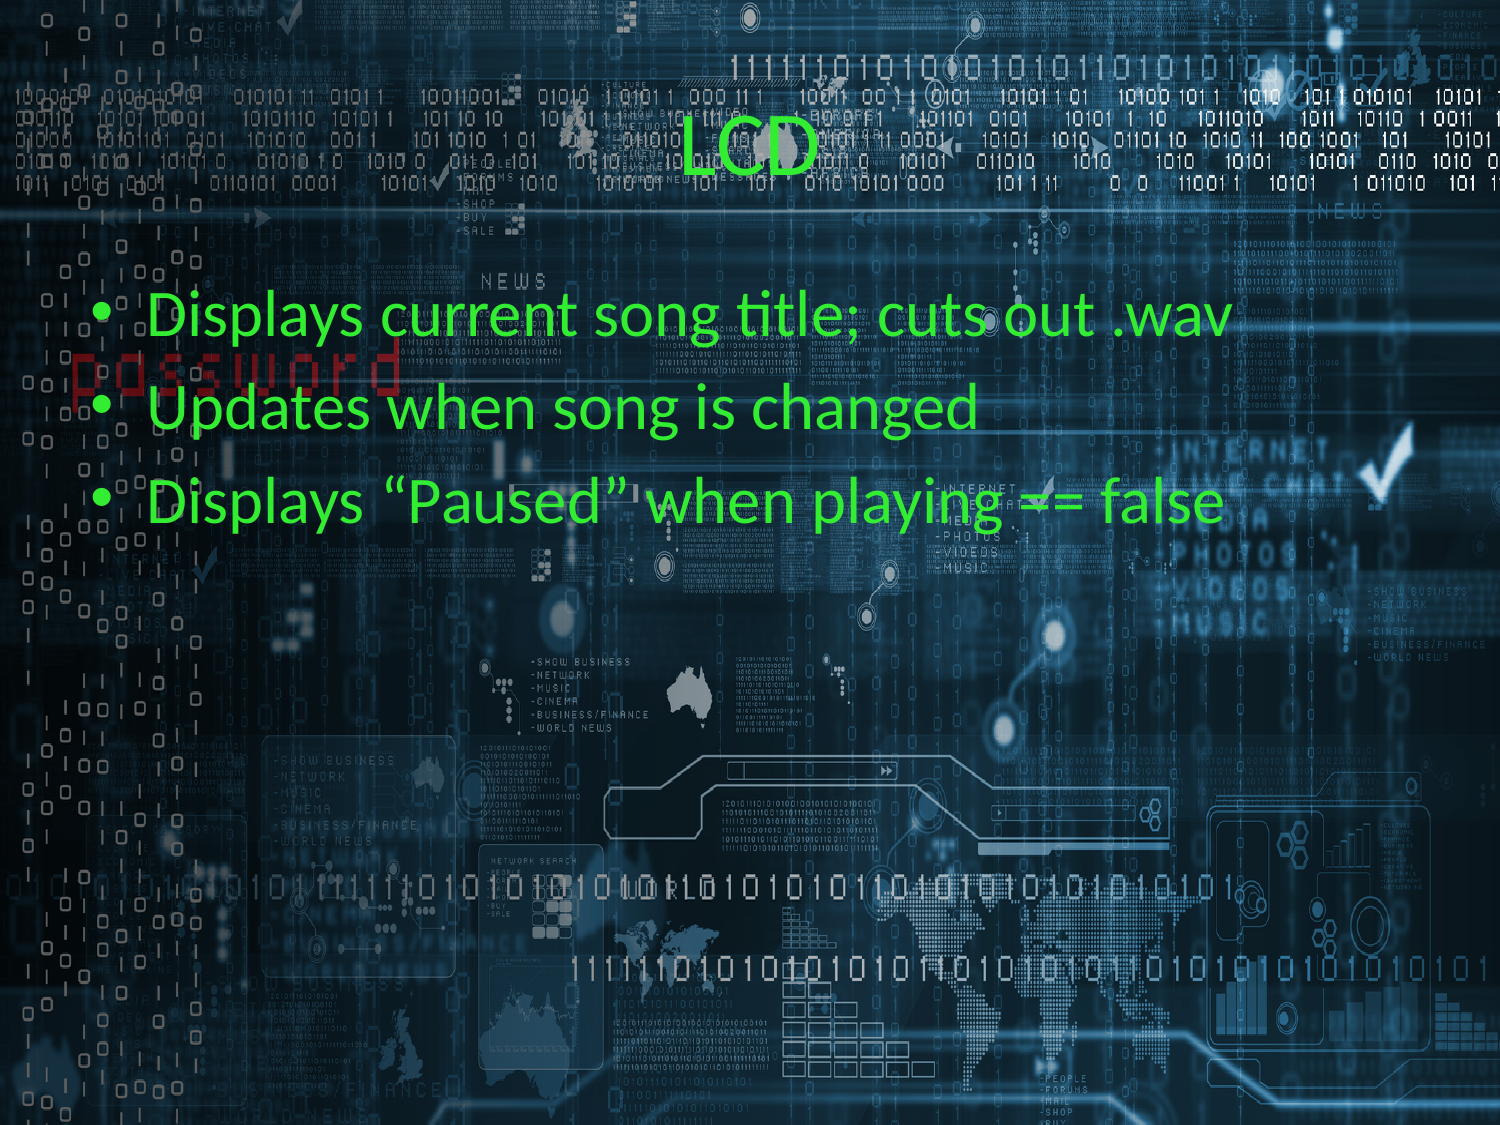

# LCD
Displays current song title; cuts out .wav
Updates when song is changed
Displays “Paused” when playing == false